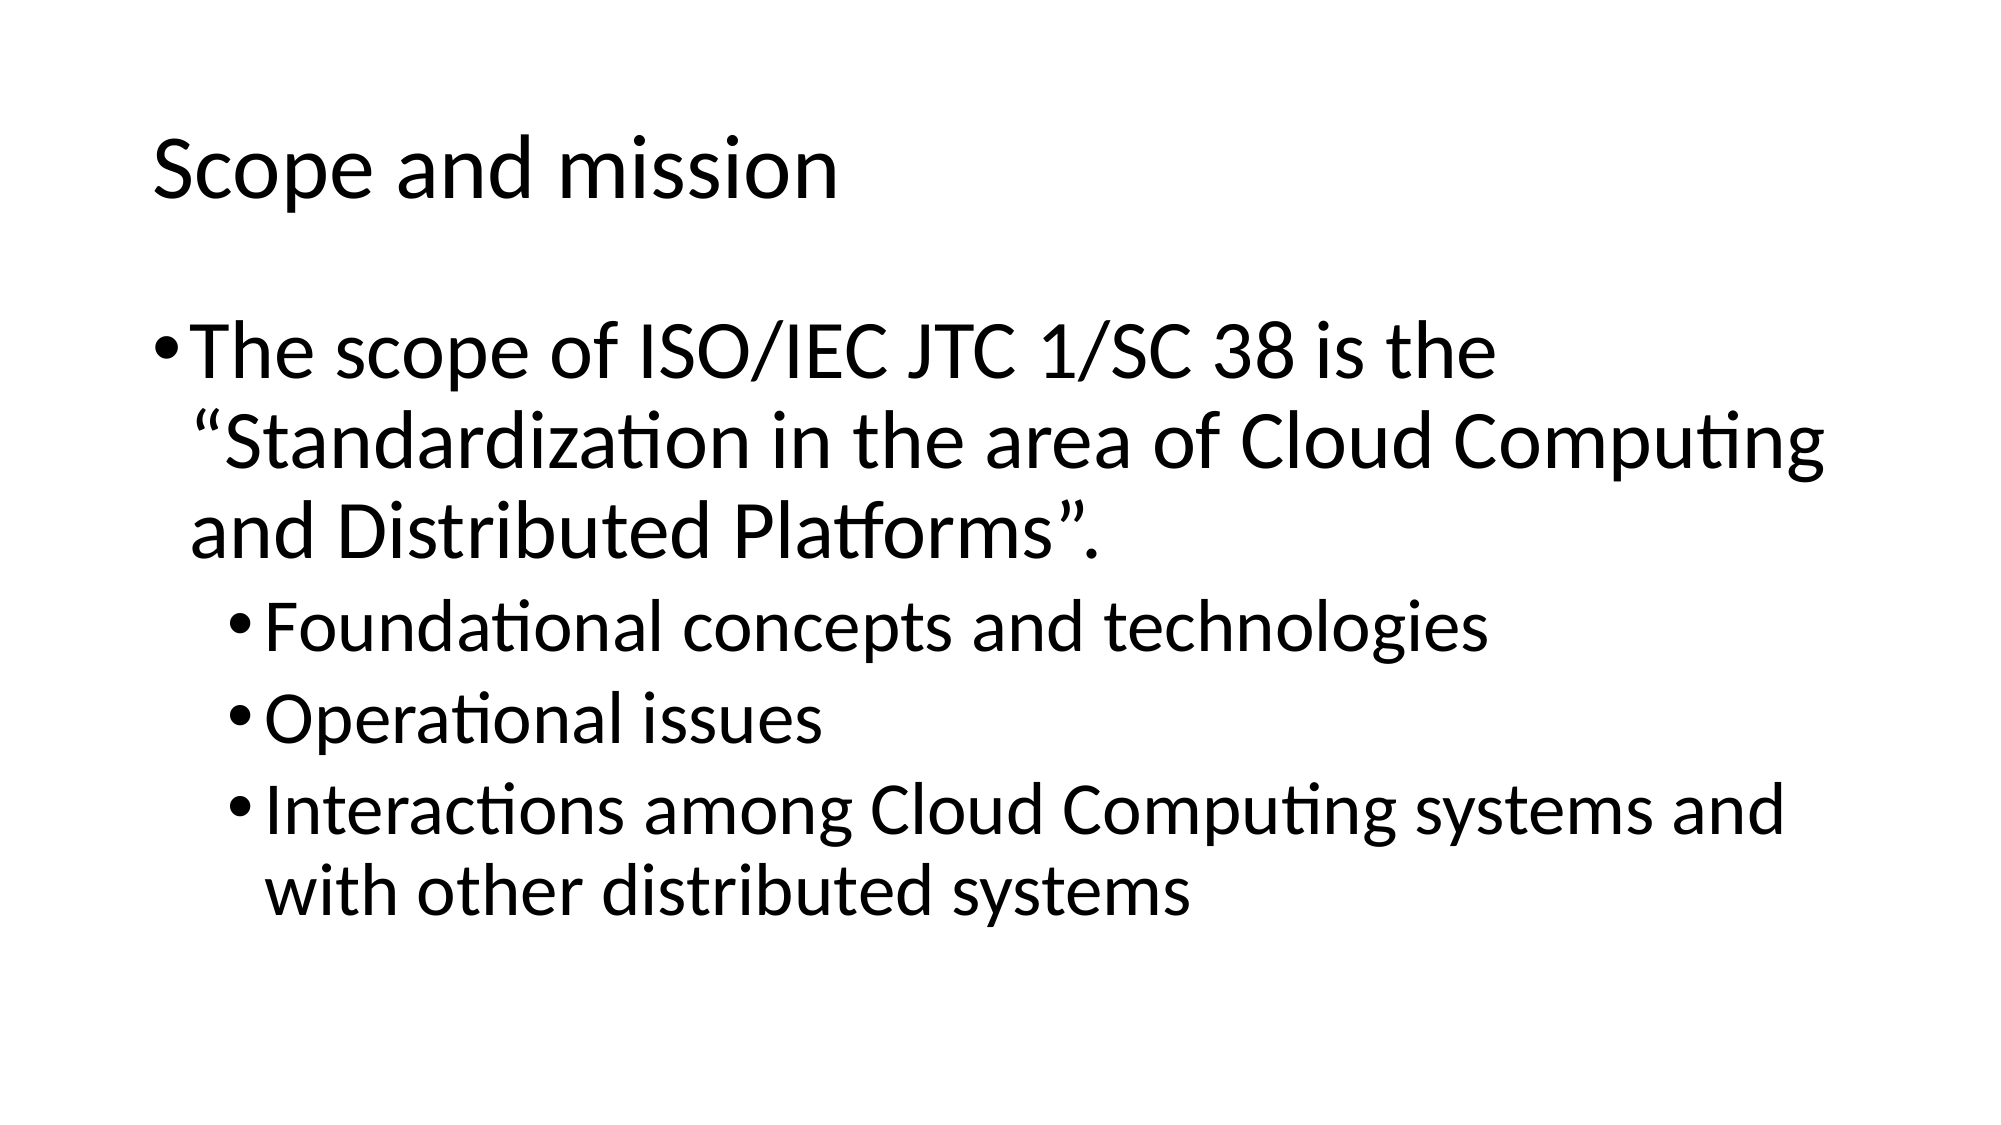

# Scope and mission
The scope of ISO/IEC JTC 1/SC 38 is the “Standardization in the area of Cloud Computing and Distributed Platforms”.
Foundational concepts and technologies
Operational issues
Interactions among Cloud Computing systems and with other distributed systems